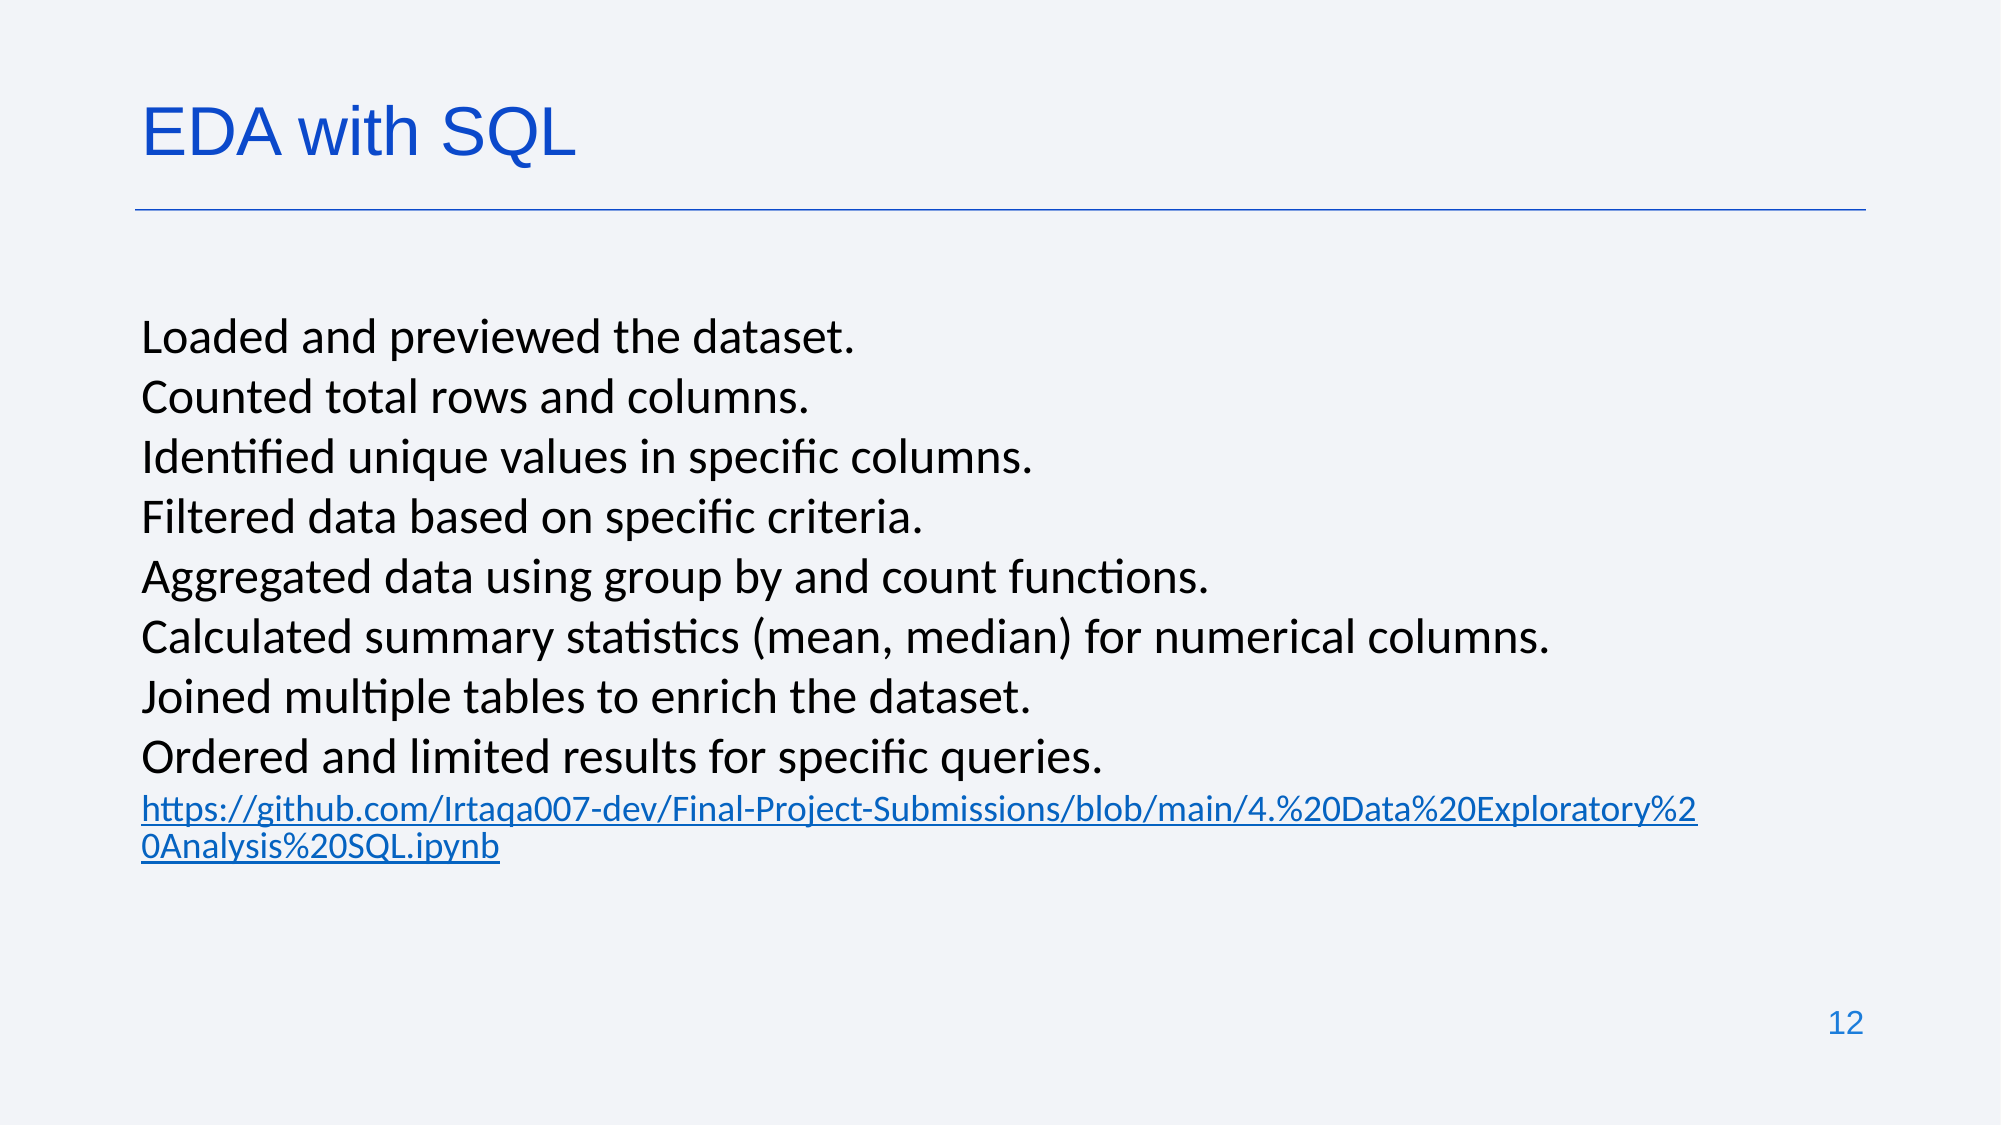

EDA with SQL
Loaded and previewed the dataset.
Counted total rows and columns.
Identified unique values in specific columns.
Filtered data based on specific criteria.
Aggregated data using group by and count functions.
Calculated summary statistics (mean, median) for numerical columns.
Joined multiple tables to enrich the dataset.
Ordered and limited results for specific queries.
https://github.com/Irtaqa007-dev/Final-Project-Submissions/blob/main/4.%20Data%20Exploratory%20Analysis%20SQL.ipynb

12